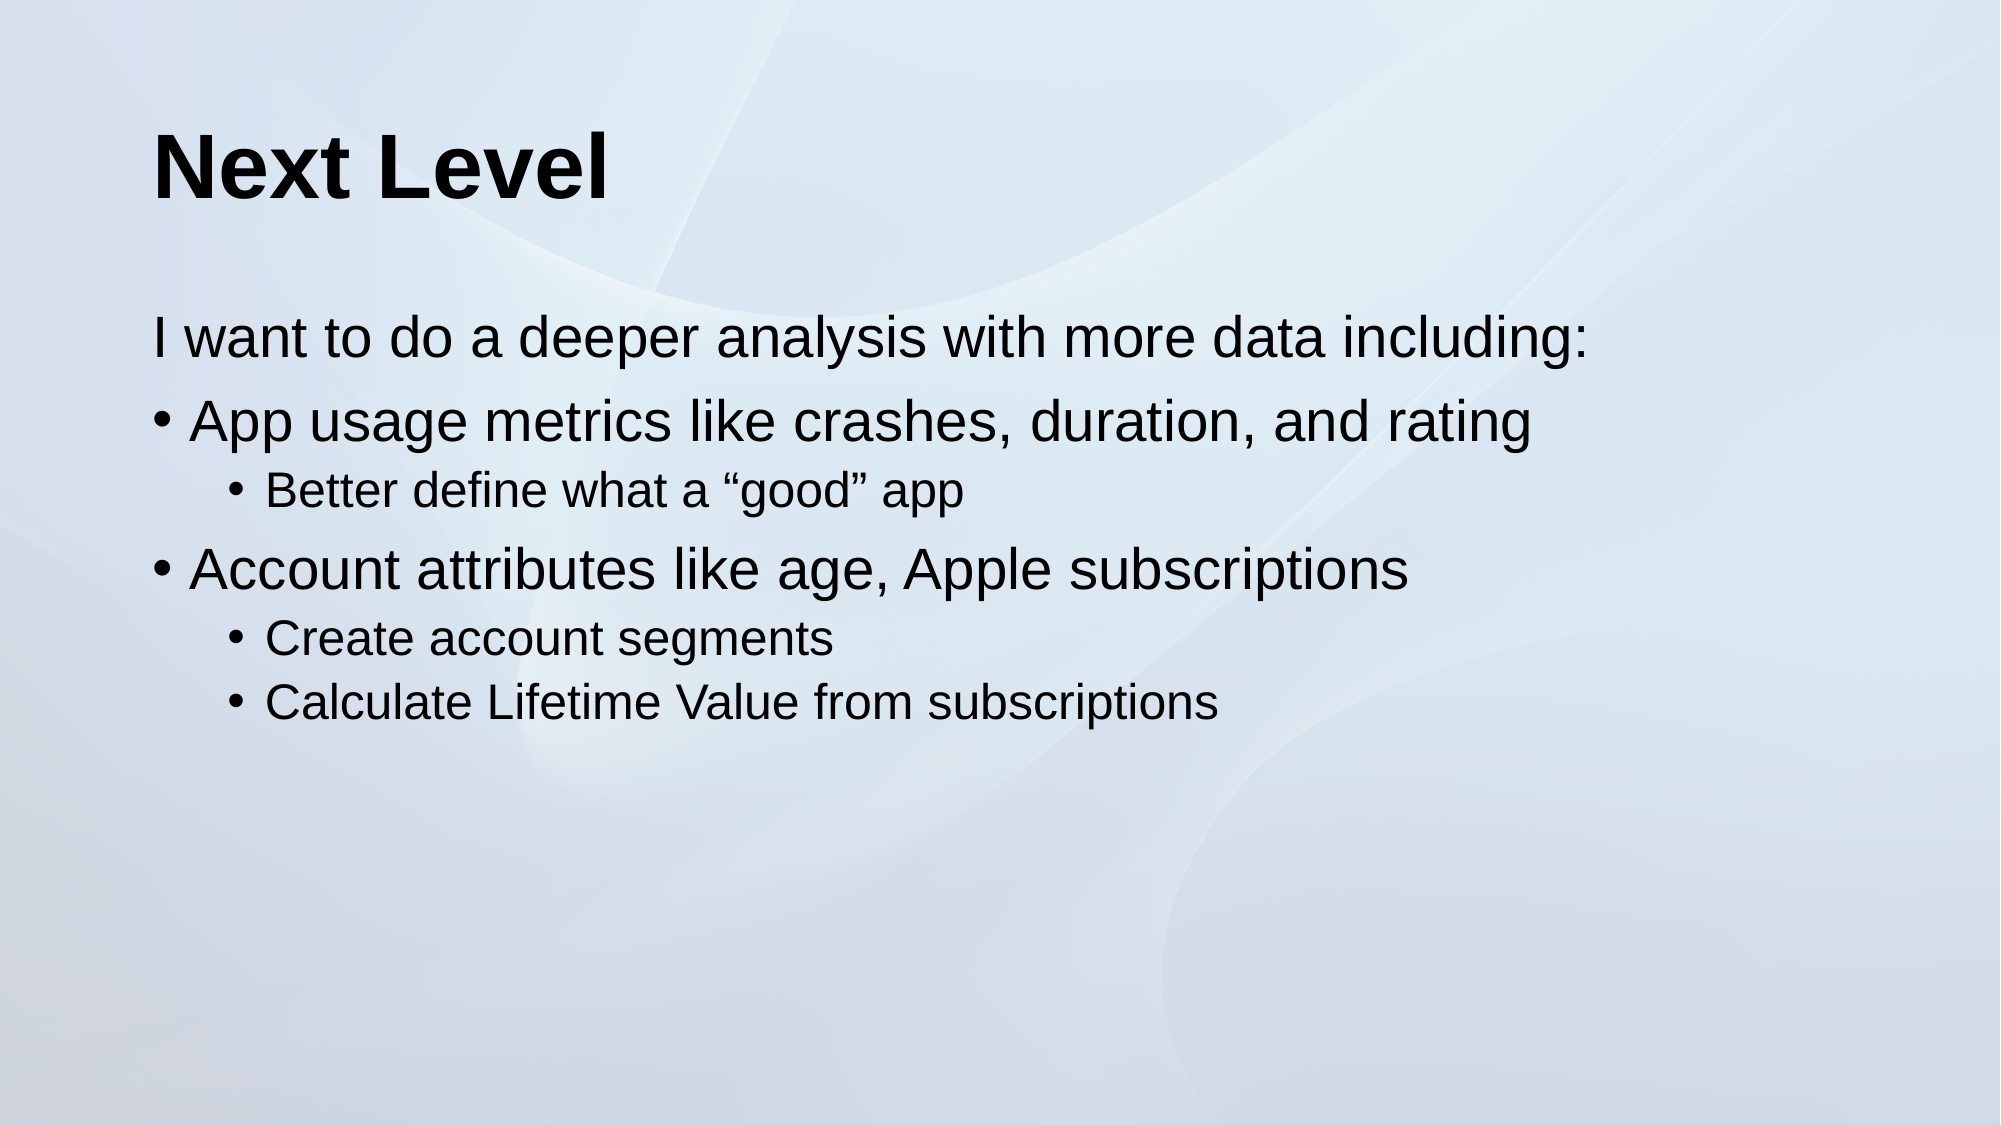

# Next Level
I want to do a deeper analysis with more data including:
App usage metrics like crashes, duration, and rating
Better define what a “good” app
Account attributes like age, Apple subscriptions
Create account segments
Calculate Lifetime Value from subscriptions